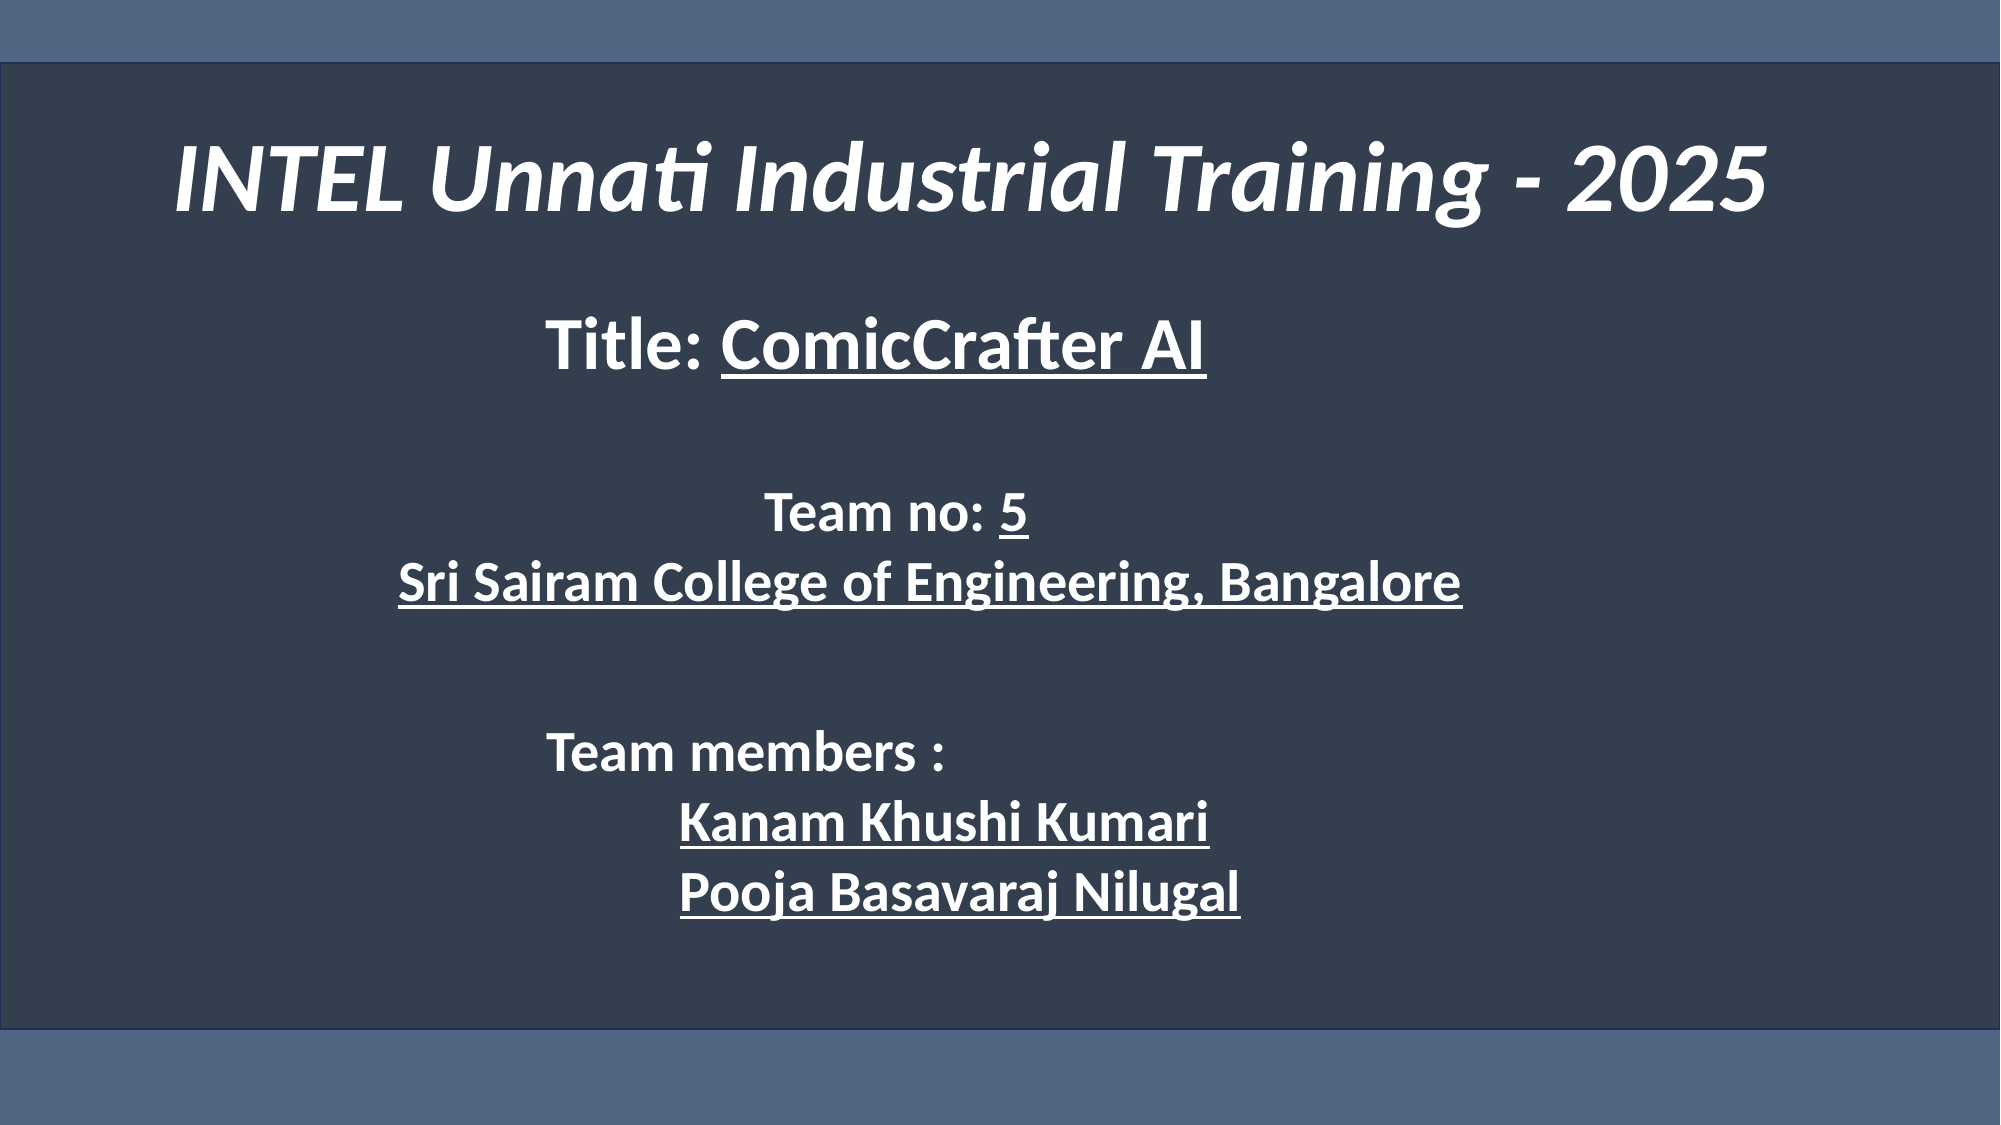

INTEL Unnati Industrial Training - 2025
Title: ComicCrafter AI
#
Team no: 5
                 Sri Sairam College of Engineering, Bangalore

Team members :
          Kanam Khushi Kumari
          Pooja Basavaraj Nilugal